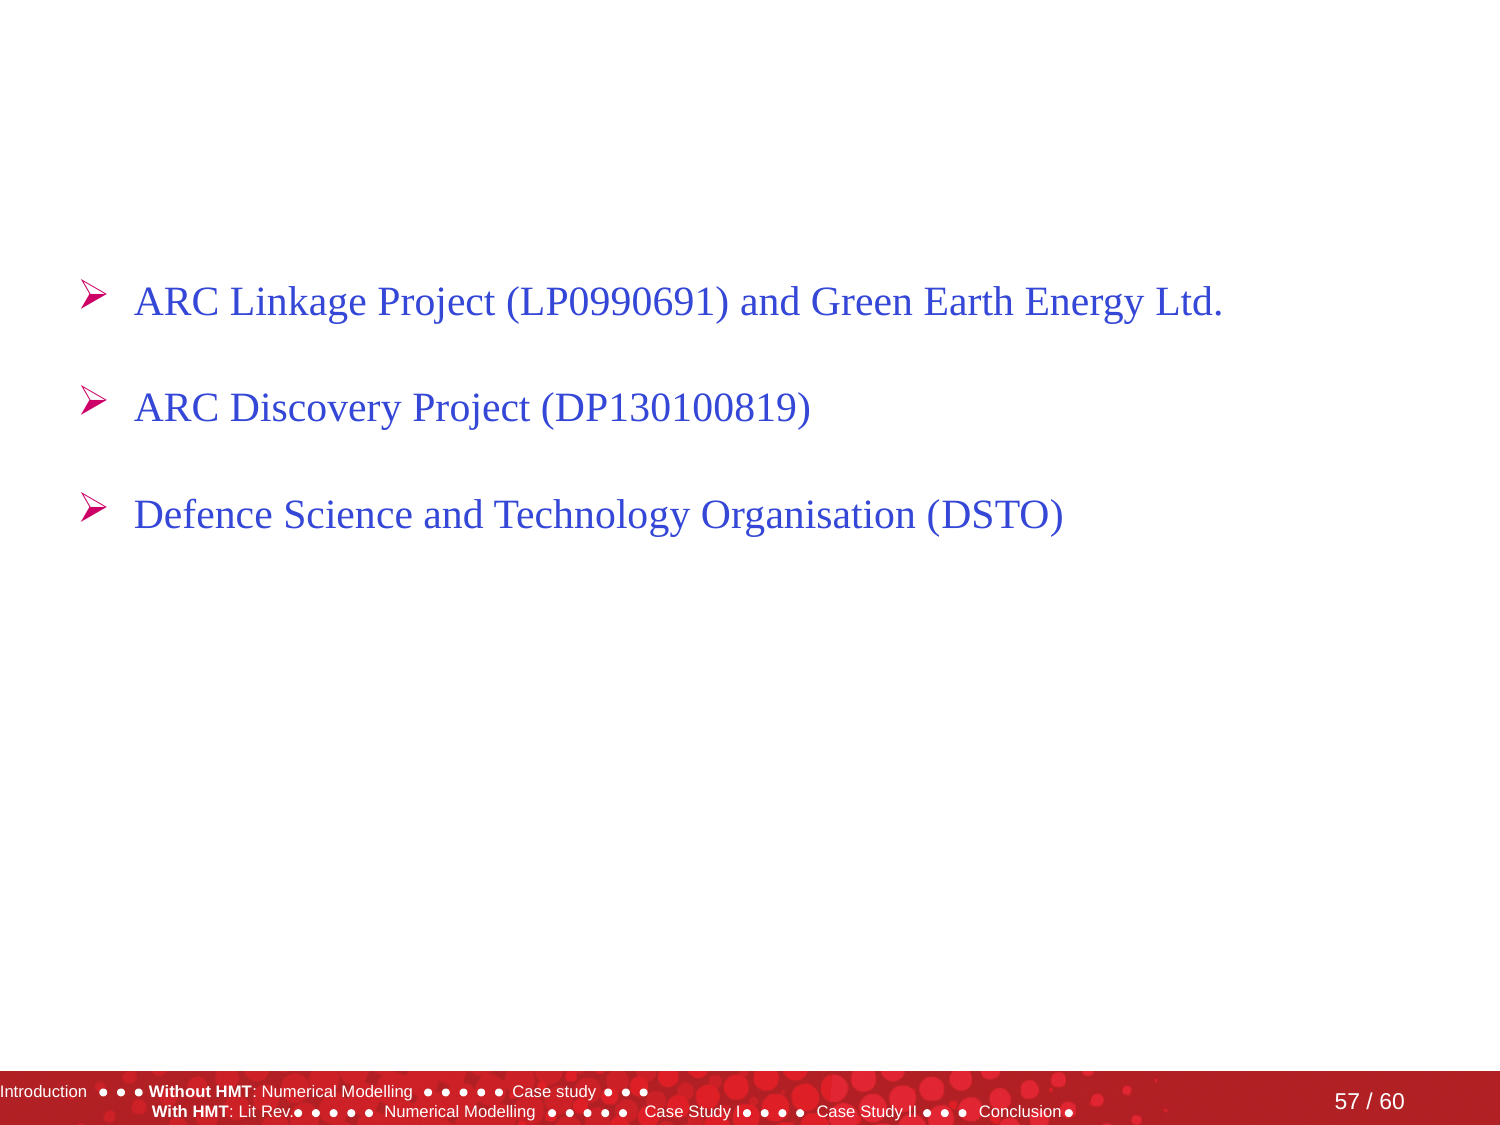

# Acknowledgement:

ARC Linkage Project (LP0990691) and Green Earth Energy Ltd.

ARC Discovery Project (DP130100819)

Defence Science and Technology Organisation (DSTO)

57 / 60